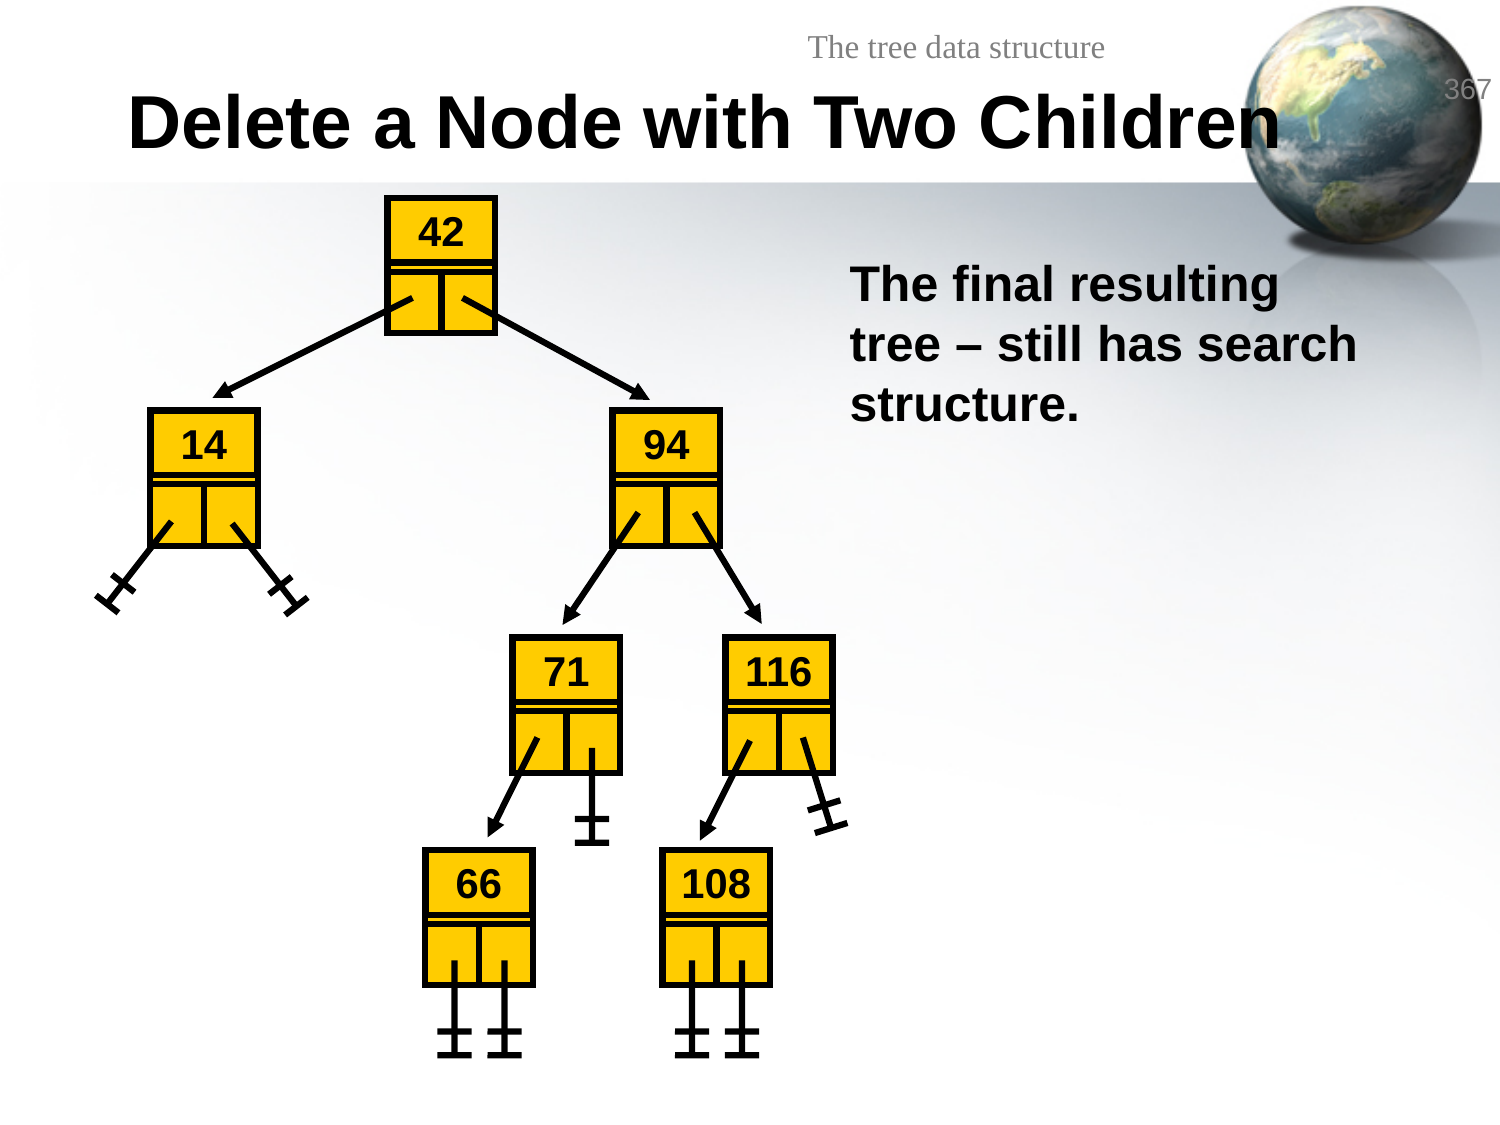

# Delete a Node with Two Children

42

The final resulting
tree – still has search
structure.

14

94

71

116

66

108